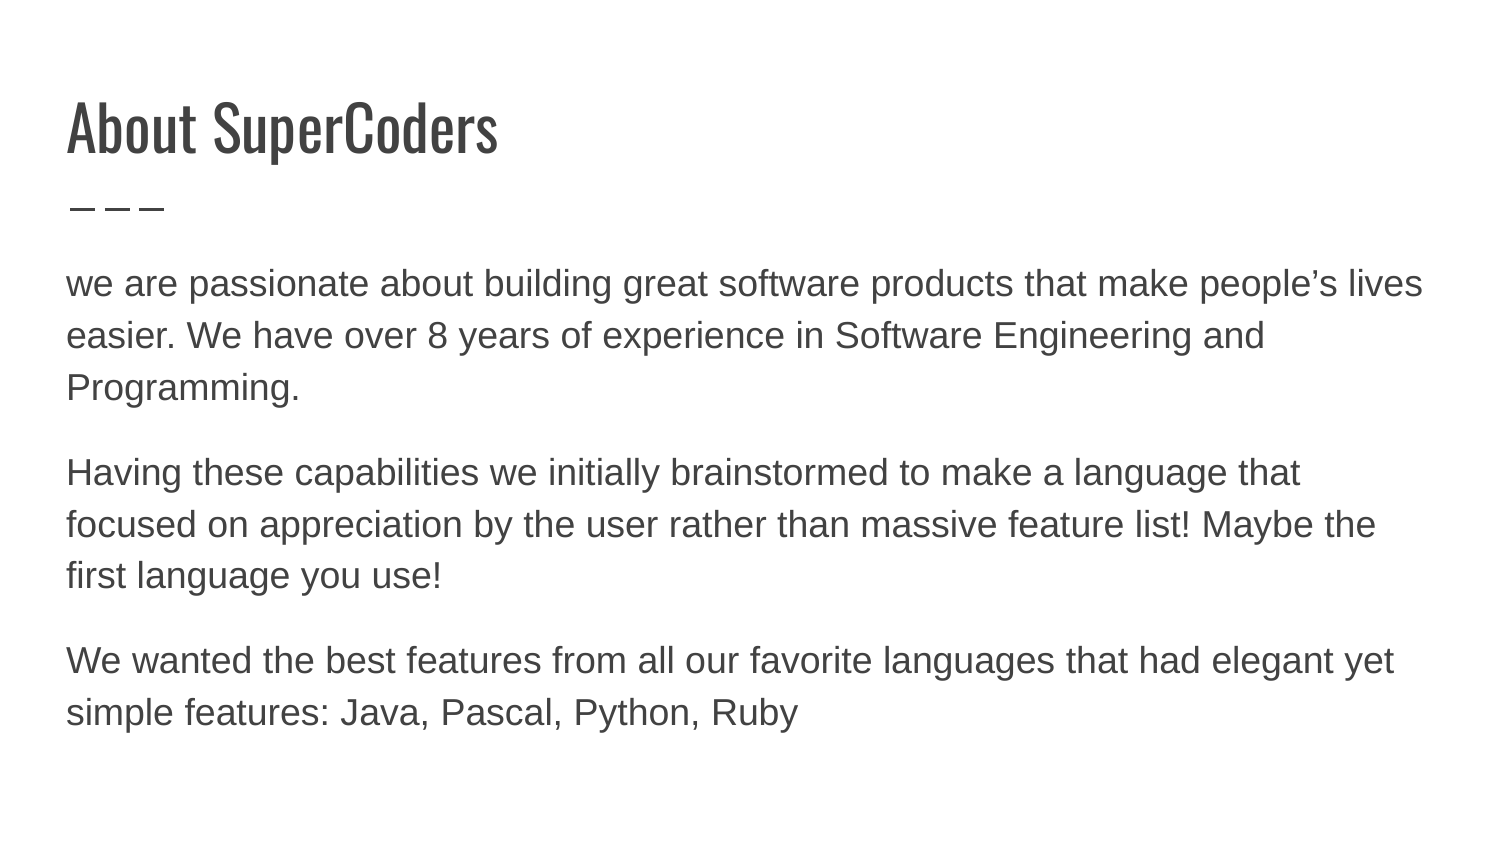

# About SuperCoders
we are passionate about building great software products that make people’s lives easier. We have over 8 years of experience in Software Engineering and Programming.
Having these capabilities we initially brainstormed to make a language that focused on appreciation by the user rather than massive feature list! Maybe the first language you use!
We wanted the best features from all our favorite languages that had elegant yet simple features: Java, Pascal, Python, Ruby